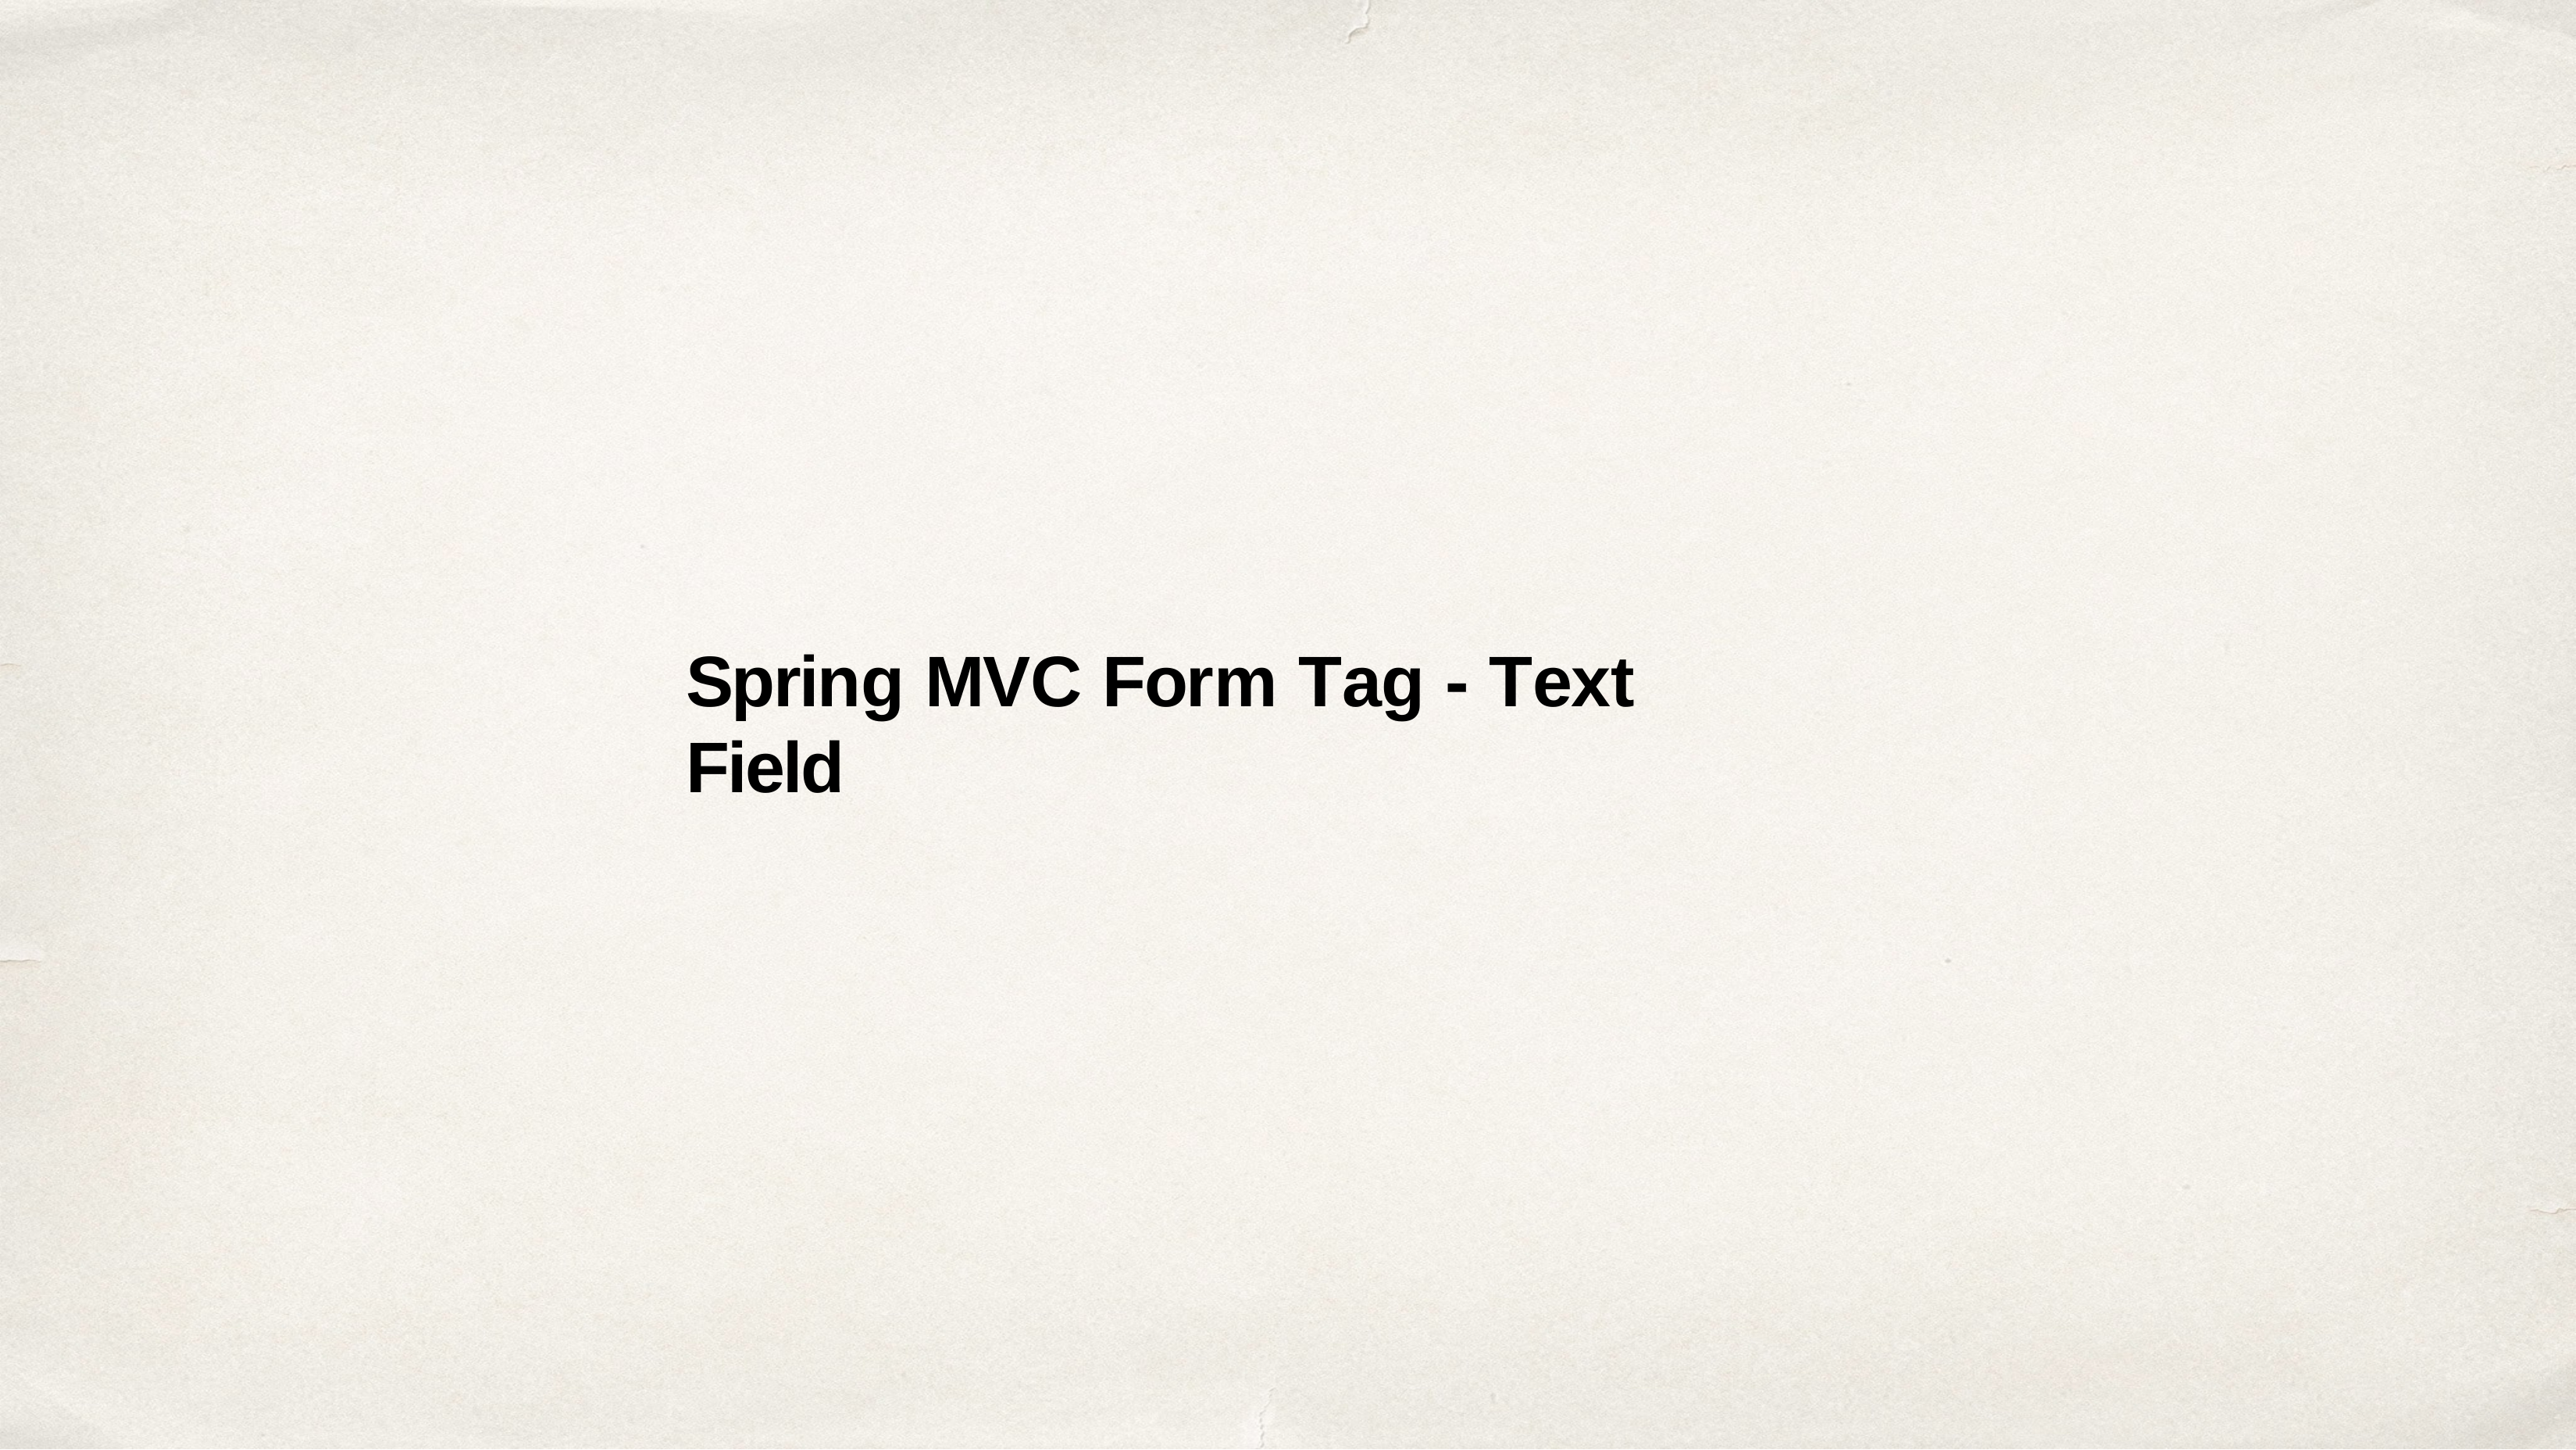

# Spring MVC Form Tag - Text Field